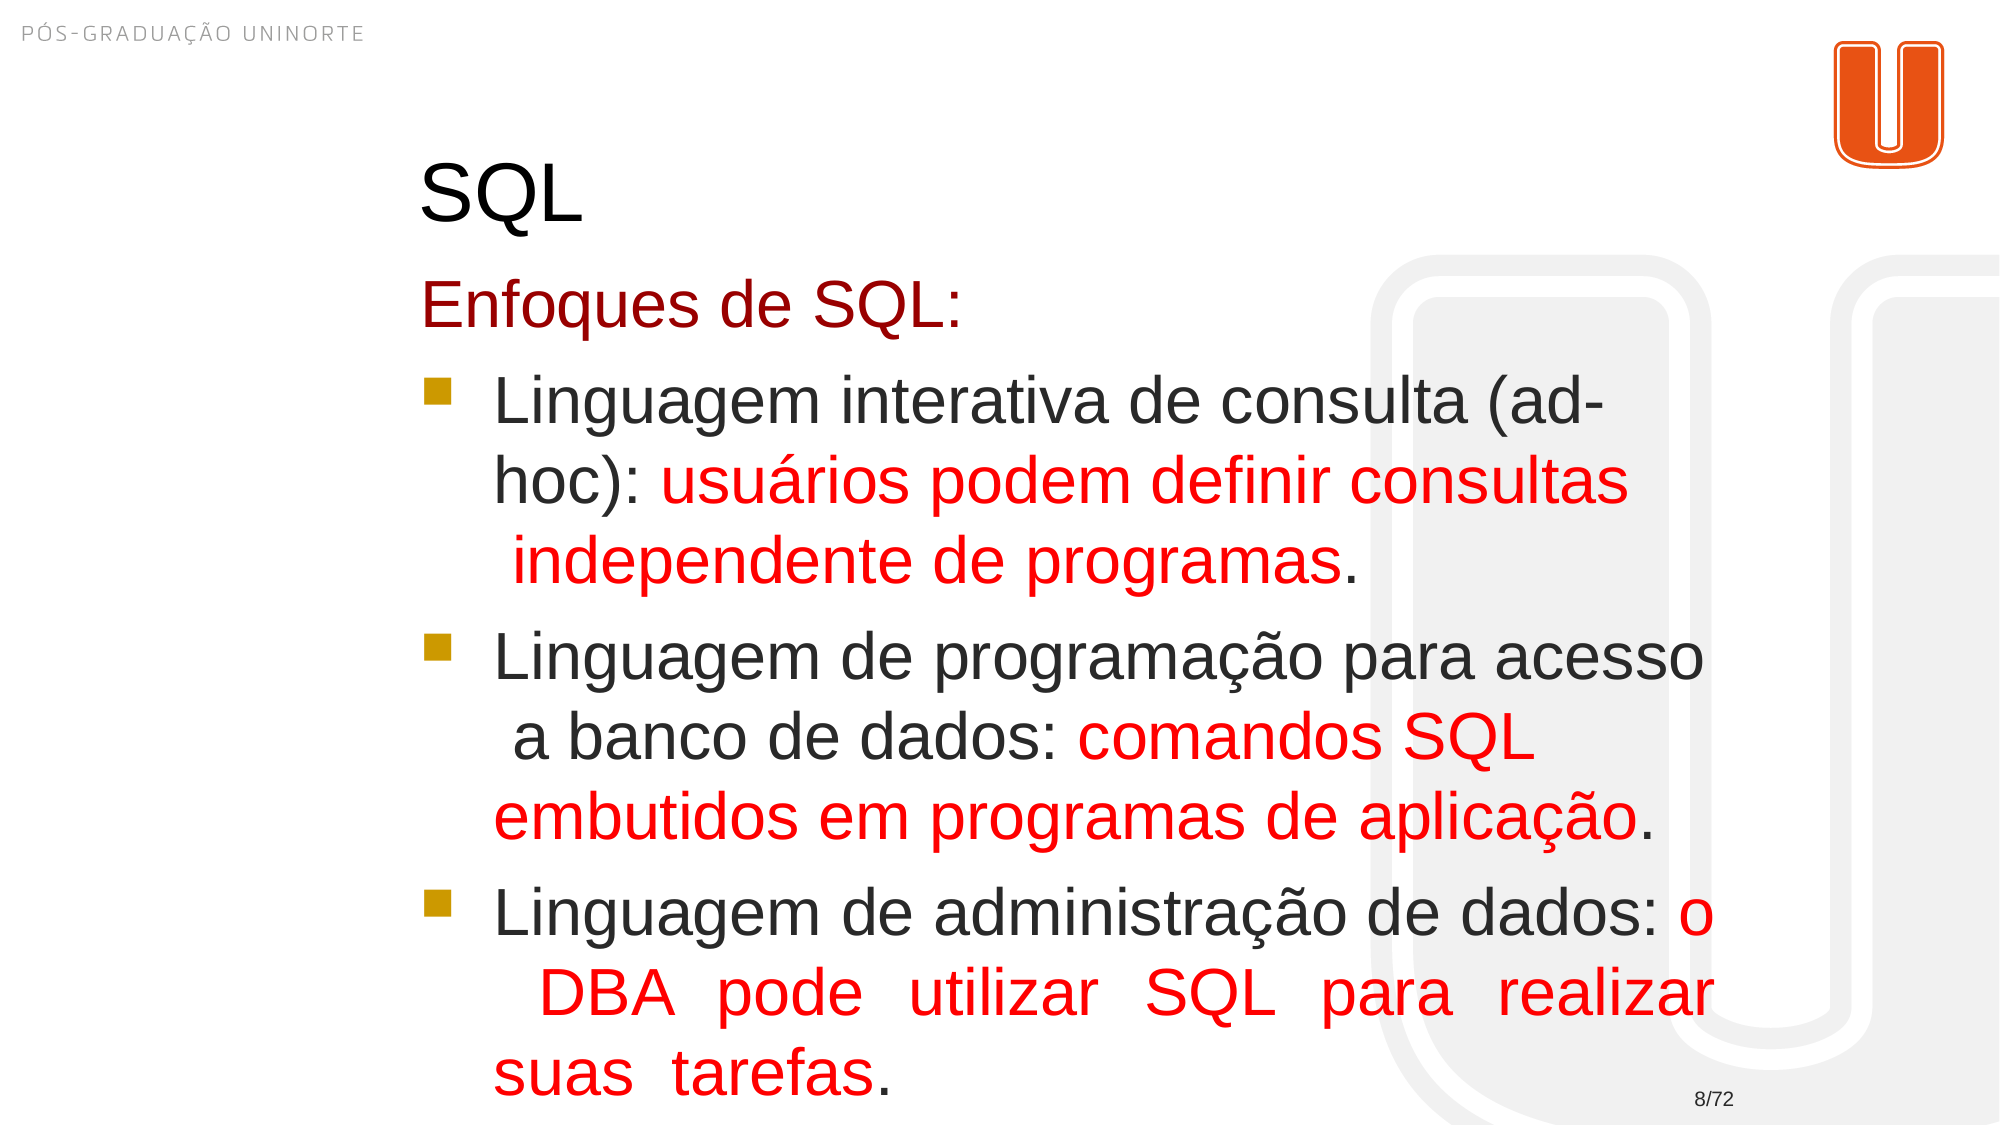

# SQL
Enfoques de SQL:
Linguagem interativa de consulta (ad-  hoc): usuários podem definir consultas  independente de programas.
Linguagem de programação para acesso  a banco de dados: comandos SQL  embutidos em programas de aplicação.
Linguagem de administração de dados: o  DBA pode utilizar SQL para realizar suas  tarefas.
8/72